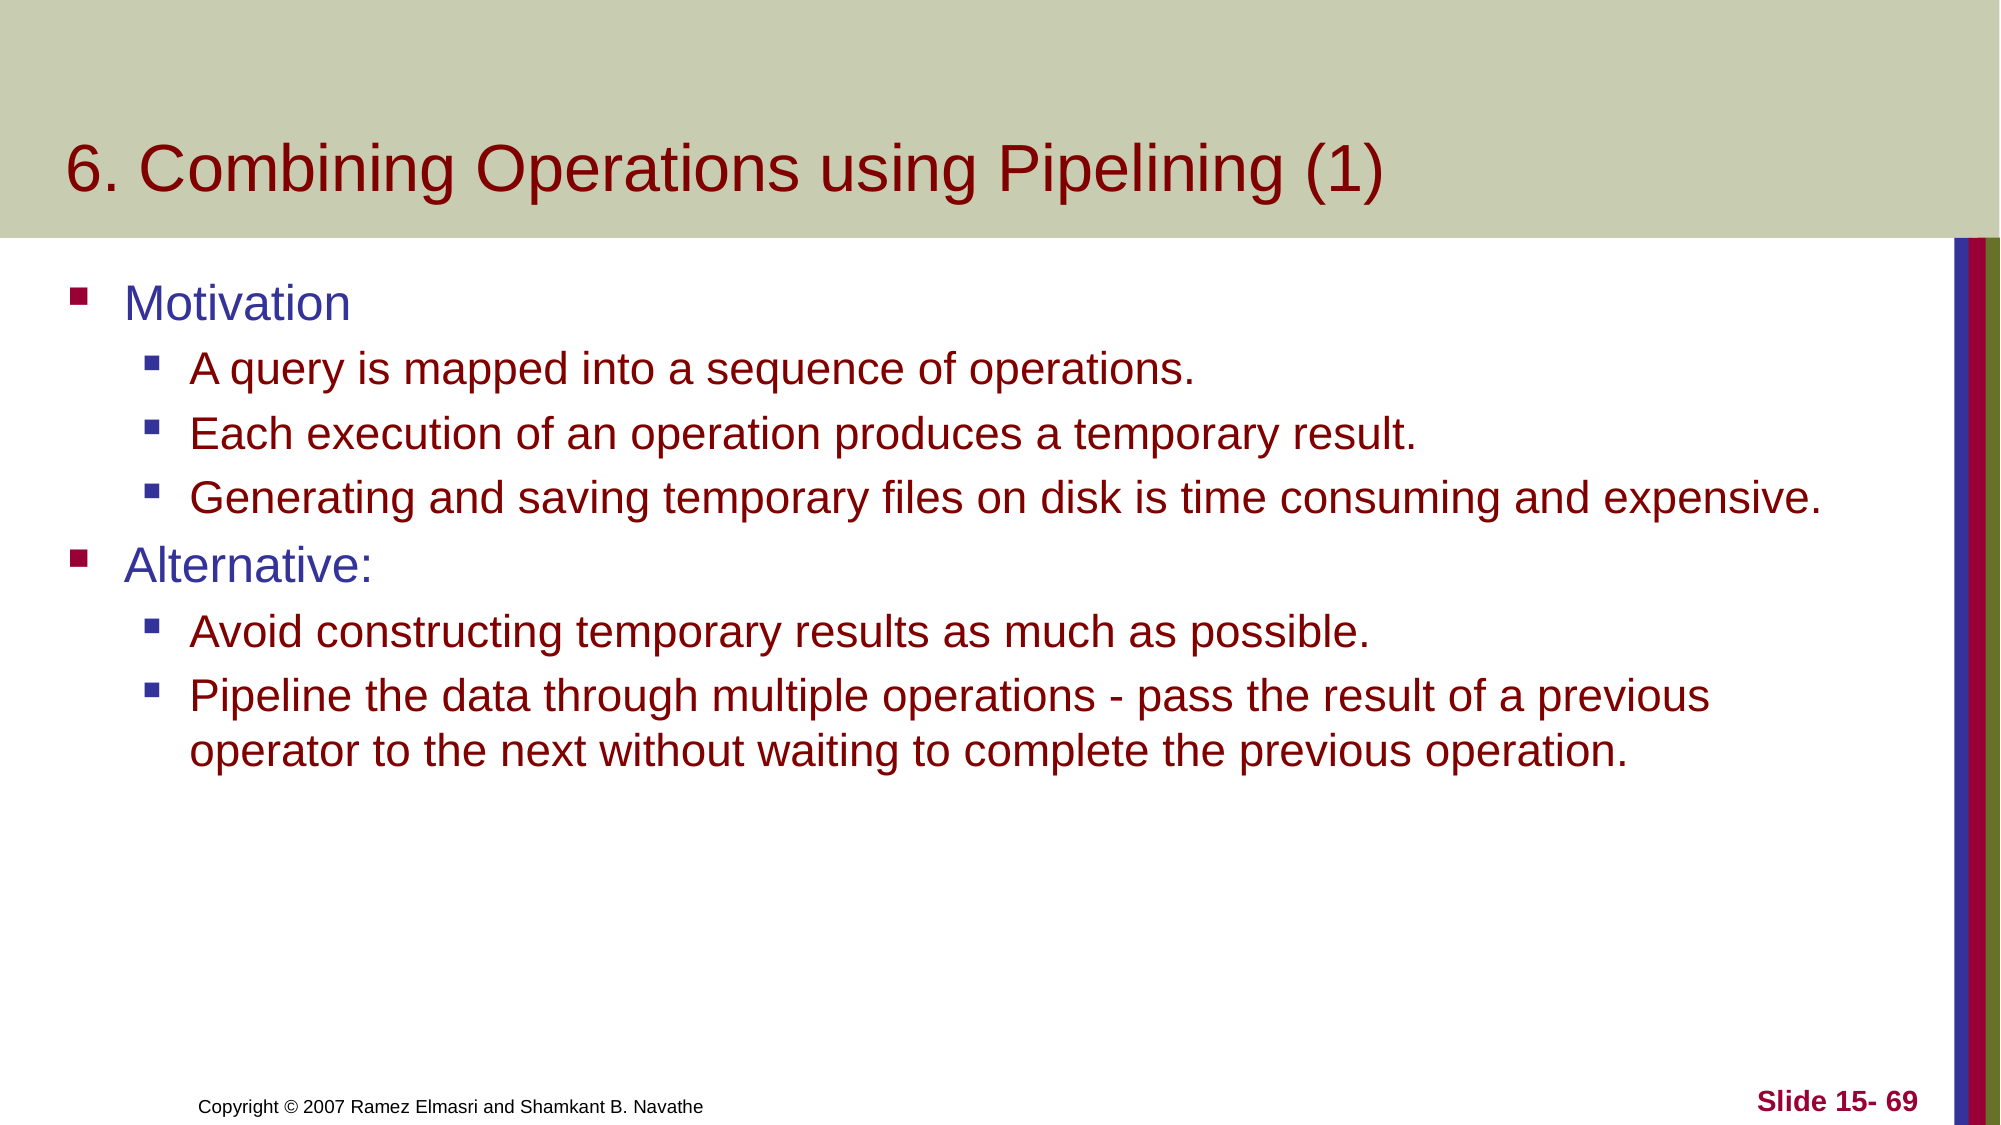

# 6. Combining Operations using Pipelining (1)
Motivation
A query is mapped into a sequence of operations.
Each execution of an operation produces a temporary result.
Generating and saving temporary files on disk is time consuming and expensive.
Alternative:
Avoid constructing temporary results as much as possible.
Pipeline the data through multiple operations - pass the result of a previous operator to the next without waiting to complete the previous operation.

Slide 15- 69